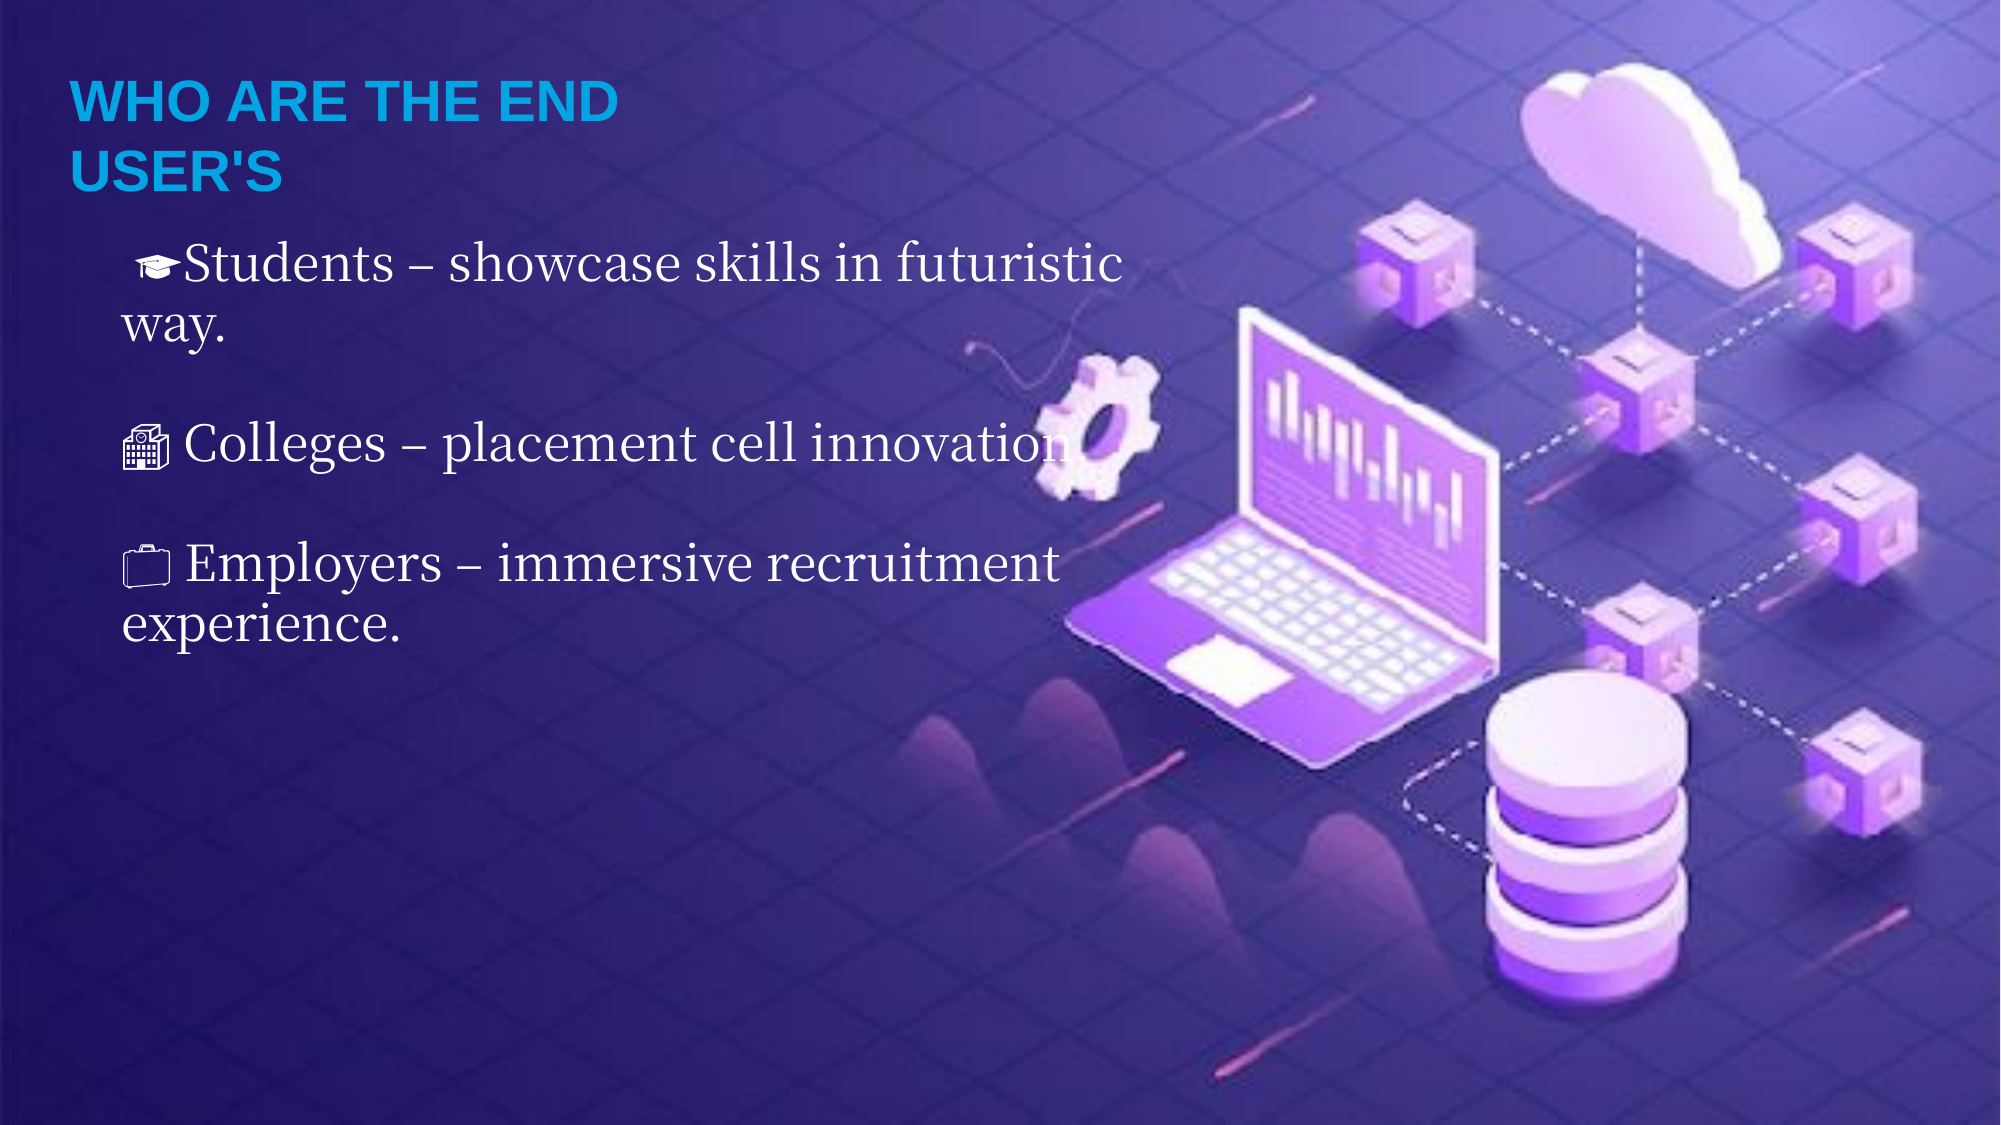

WHO ARE THE END USER'S
 🎓Students – showcase skills in futuristic way.

🏫 Colleges – placement cell innovation.

💼 Employers – immersive recruitment experience.